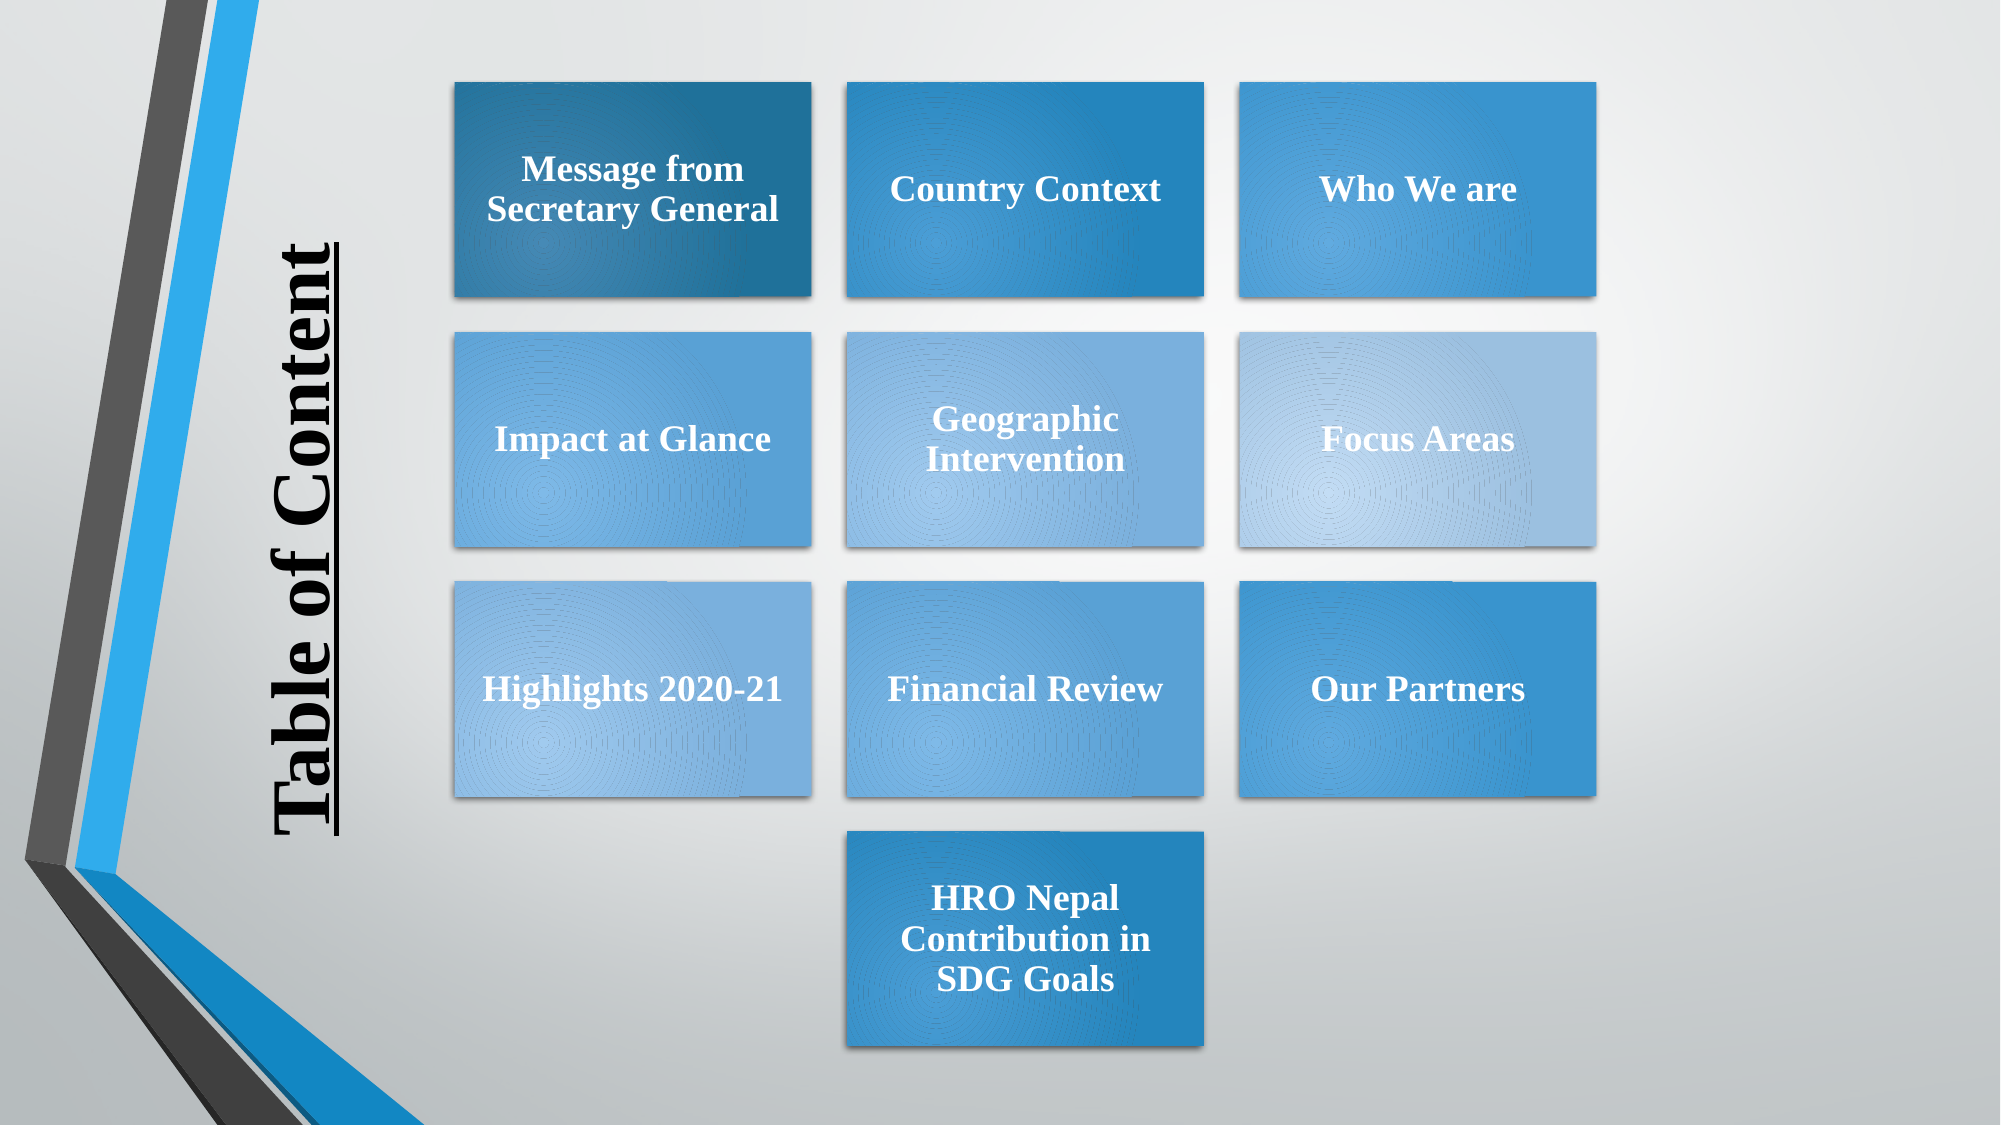

Message from Secretary General
Country Context
Who We are
Impact at Glance
Geographic Intervention
Focus Areas
Highlights 2020-21
Financial Review
Our Partners
HRO Nepal Contribution in SDG Goals
Table of Content